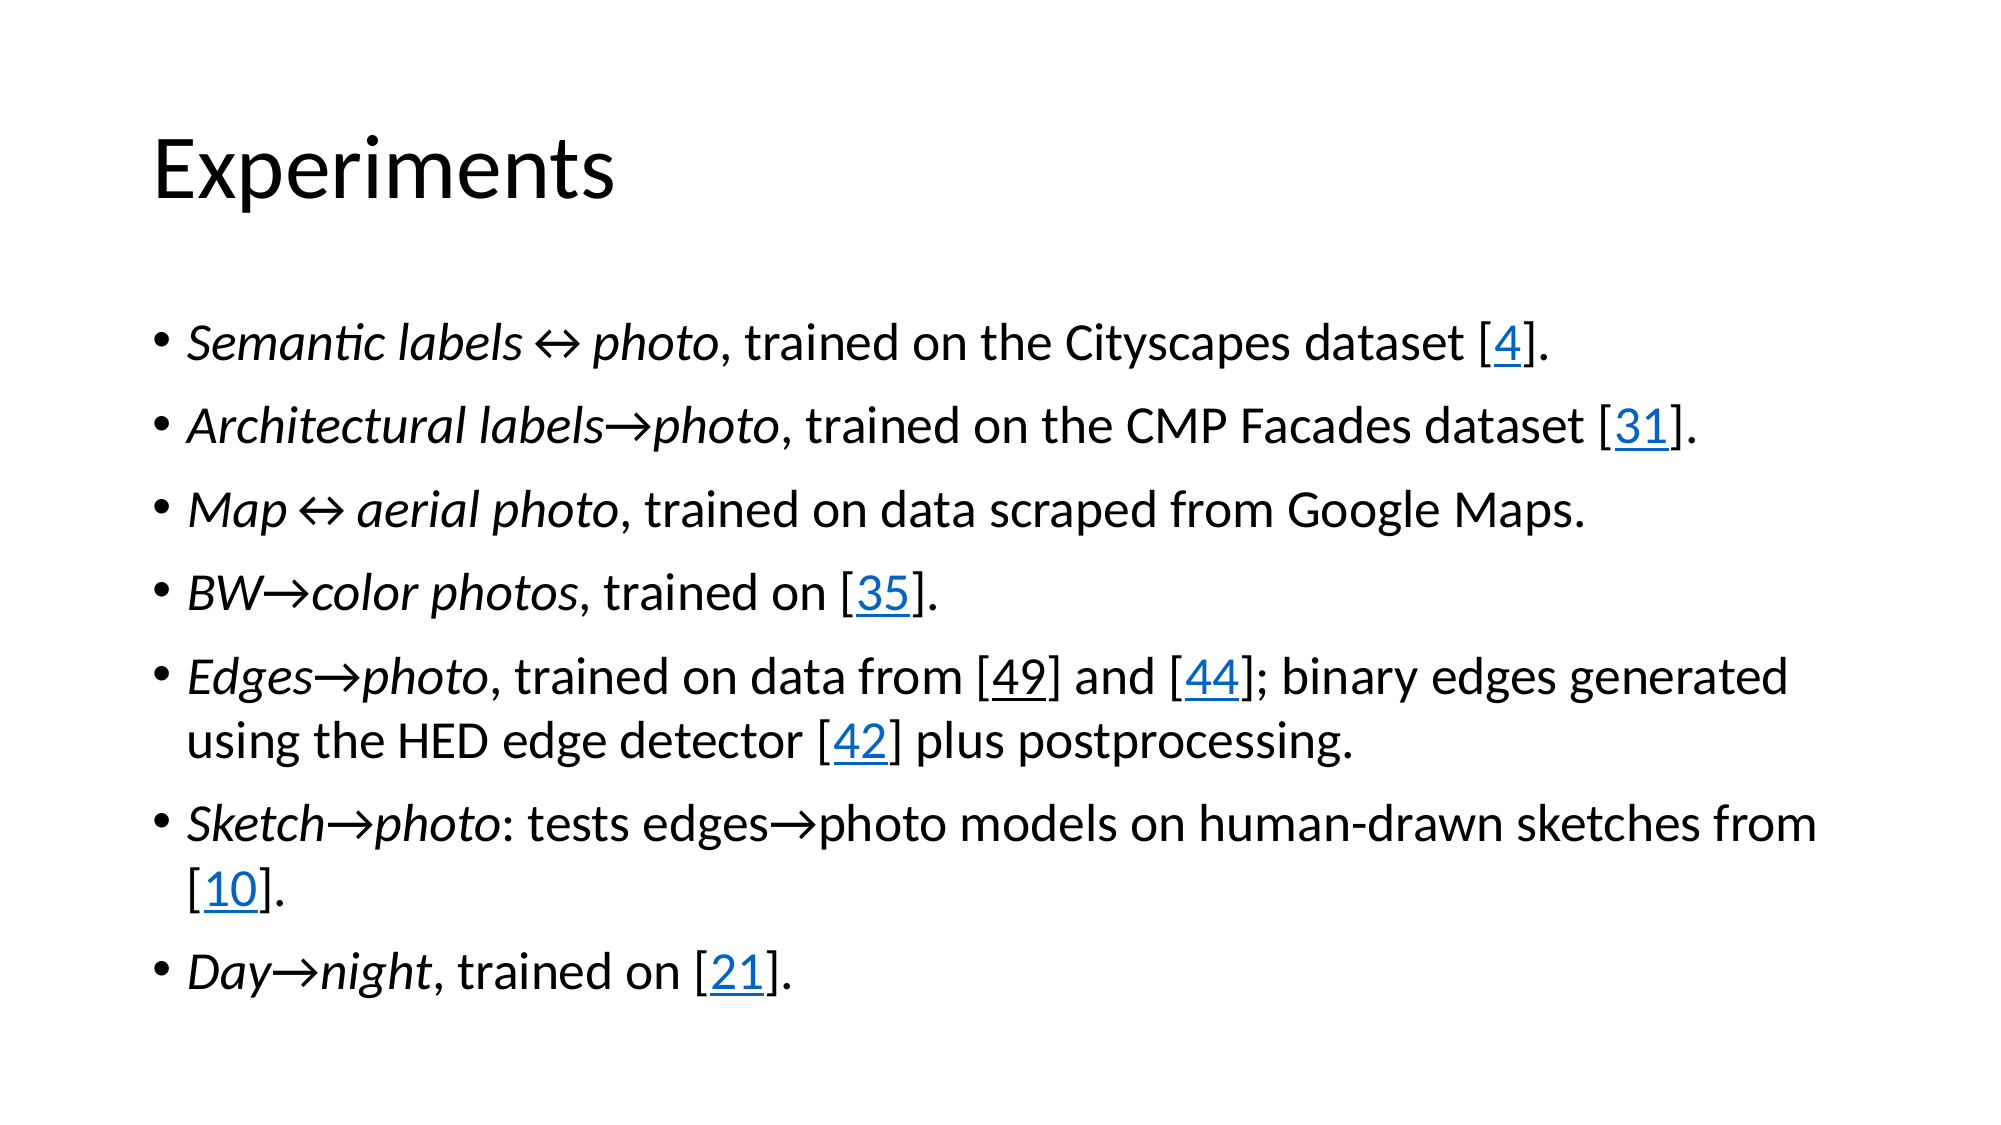

# Experiments
Semantic labels↔photo, trained on the Cityscapes dataset [4].
Architectural labels→photo, trained on the CMP Facades dataset [31].
Map↔aerial photo, trained on data scraped from Google Maps.
BW→color photos, trained on [35].
Edges→photo, trained on data from [49] and [44]; binary edges generated using the HED edge detector [42] plus postprocessing.
Sketch→photo: tests edges→photo models on human-drawn sketches from [10].
Day→night, trained on [21].